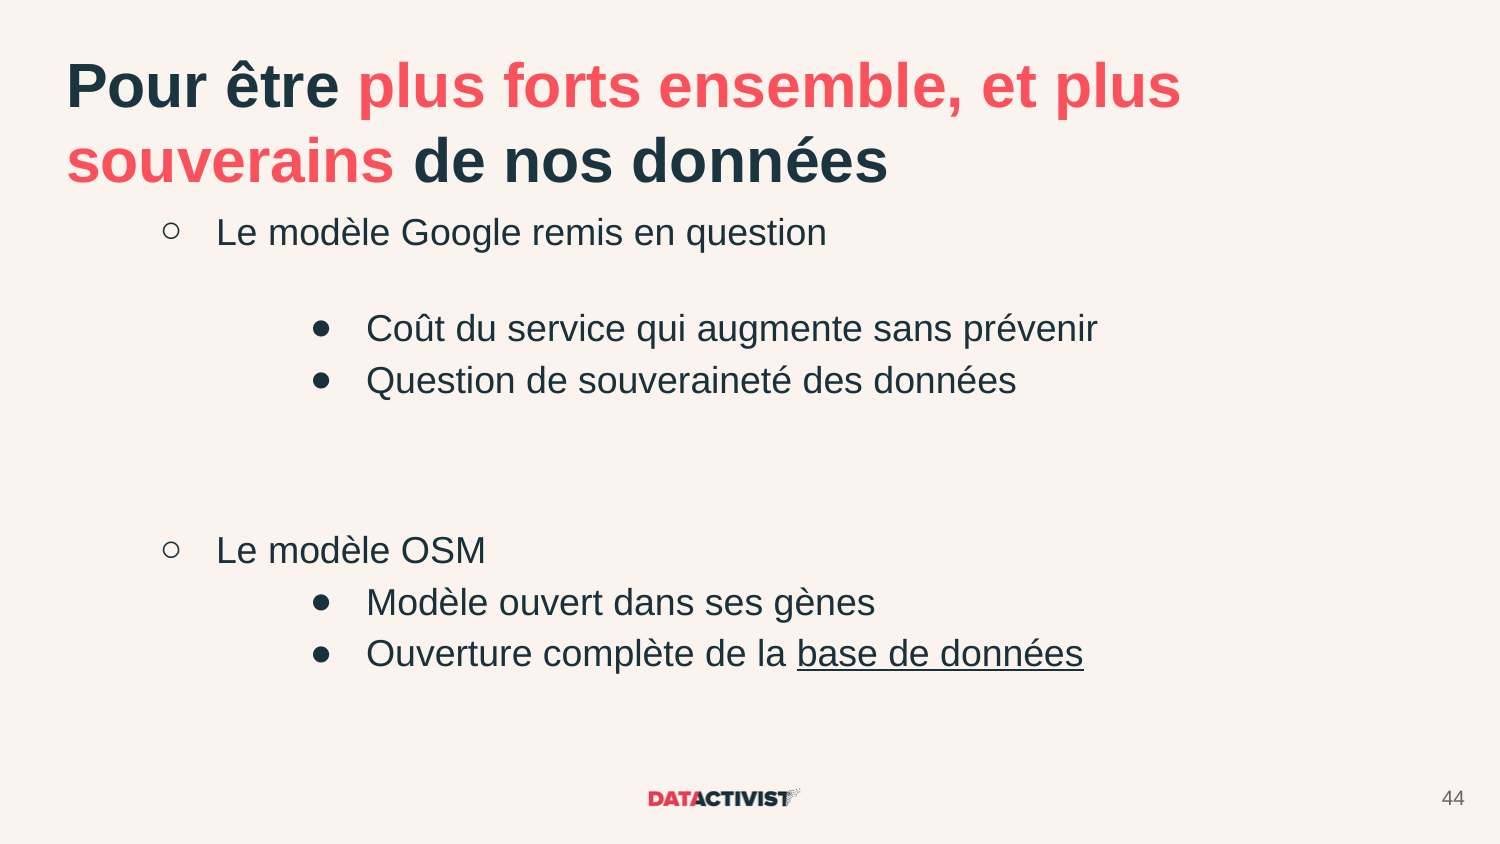

# Pour être plus forts ensemble, et plus souverains de nos données
Le modèle Google remis en question
Coût du service qui augmente sans prévenir
Question de souveraineté des données

Le modèle OSM
Modèle ouvert dans ses gènes
Ouverture complète de la base de données

44